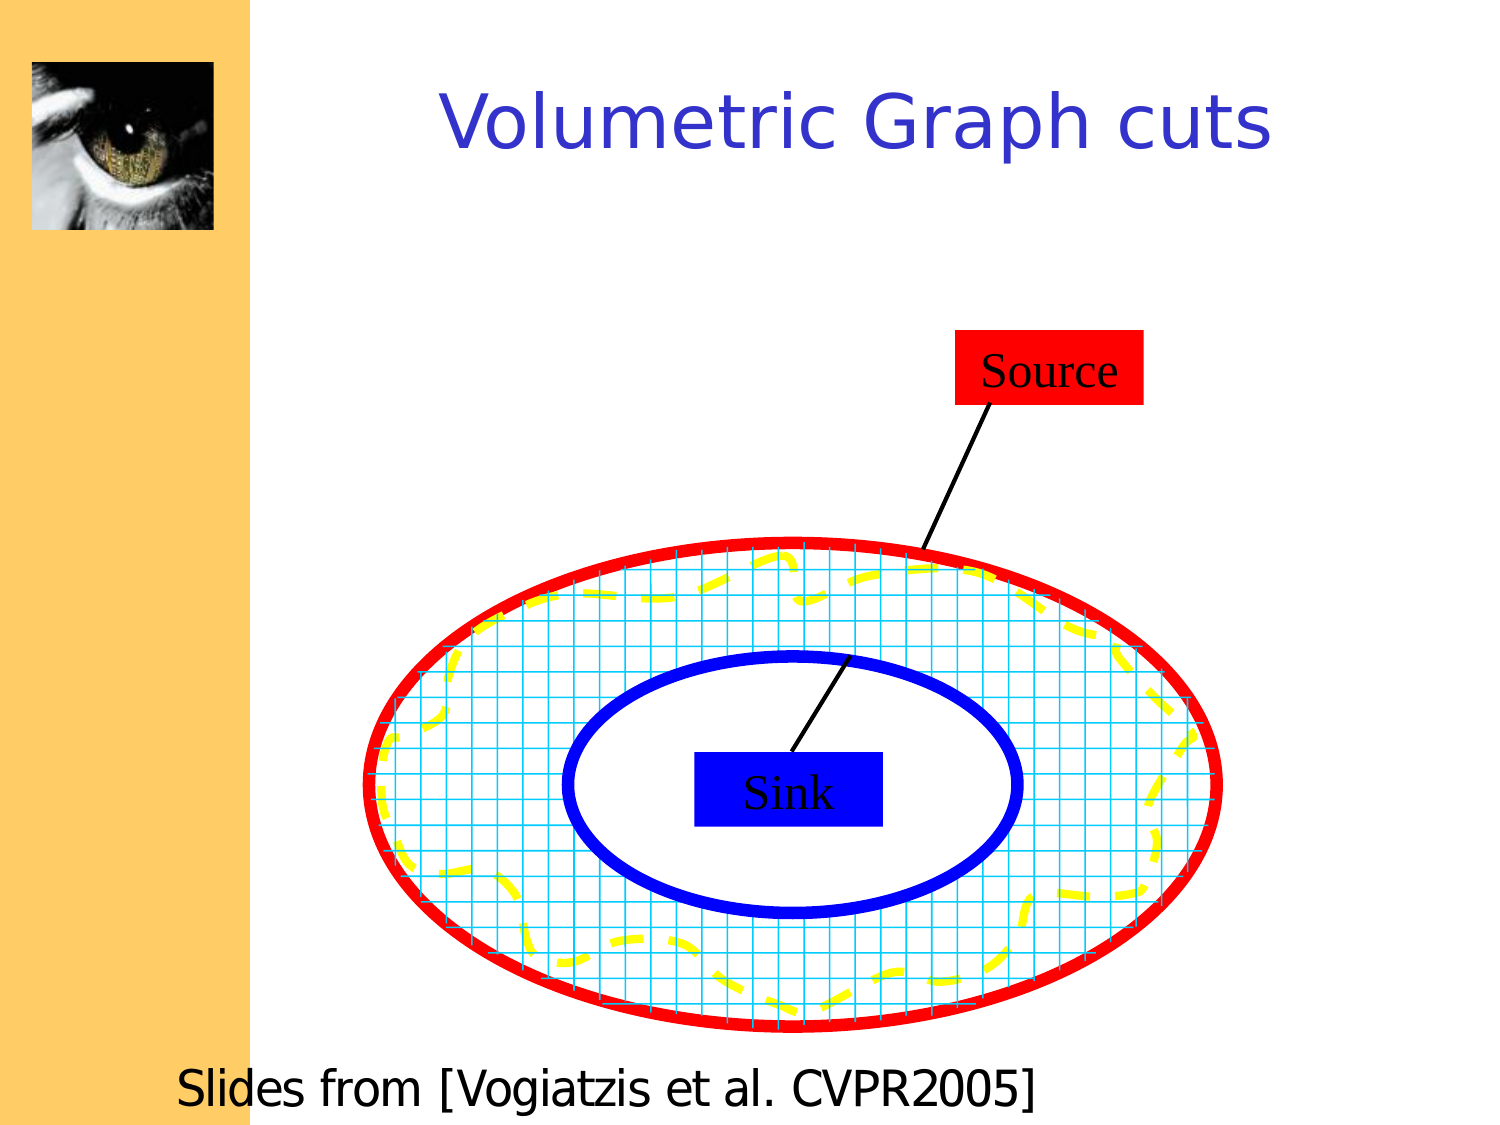

# Volumetric Graph cuts
Source

Sink
Slides from [Vogiatzis et al. CVPR2005]